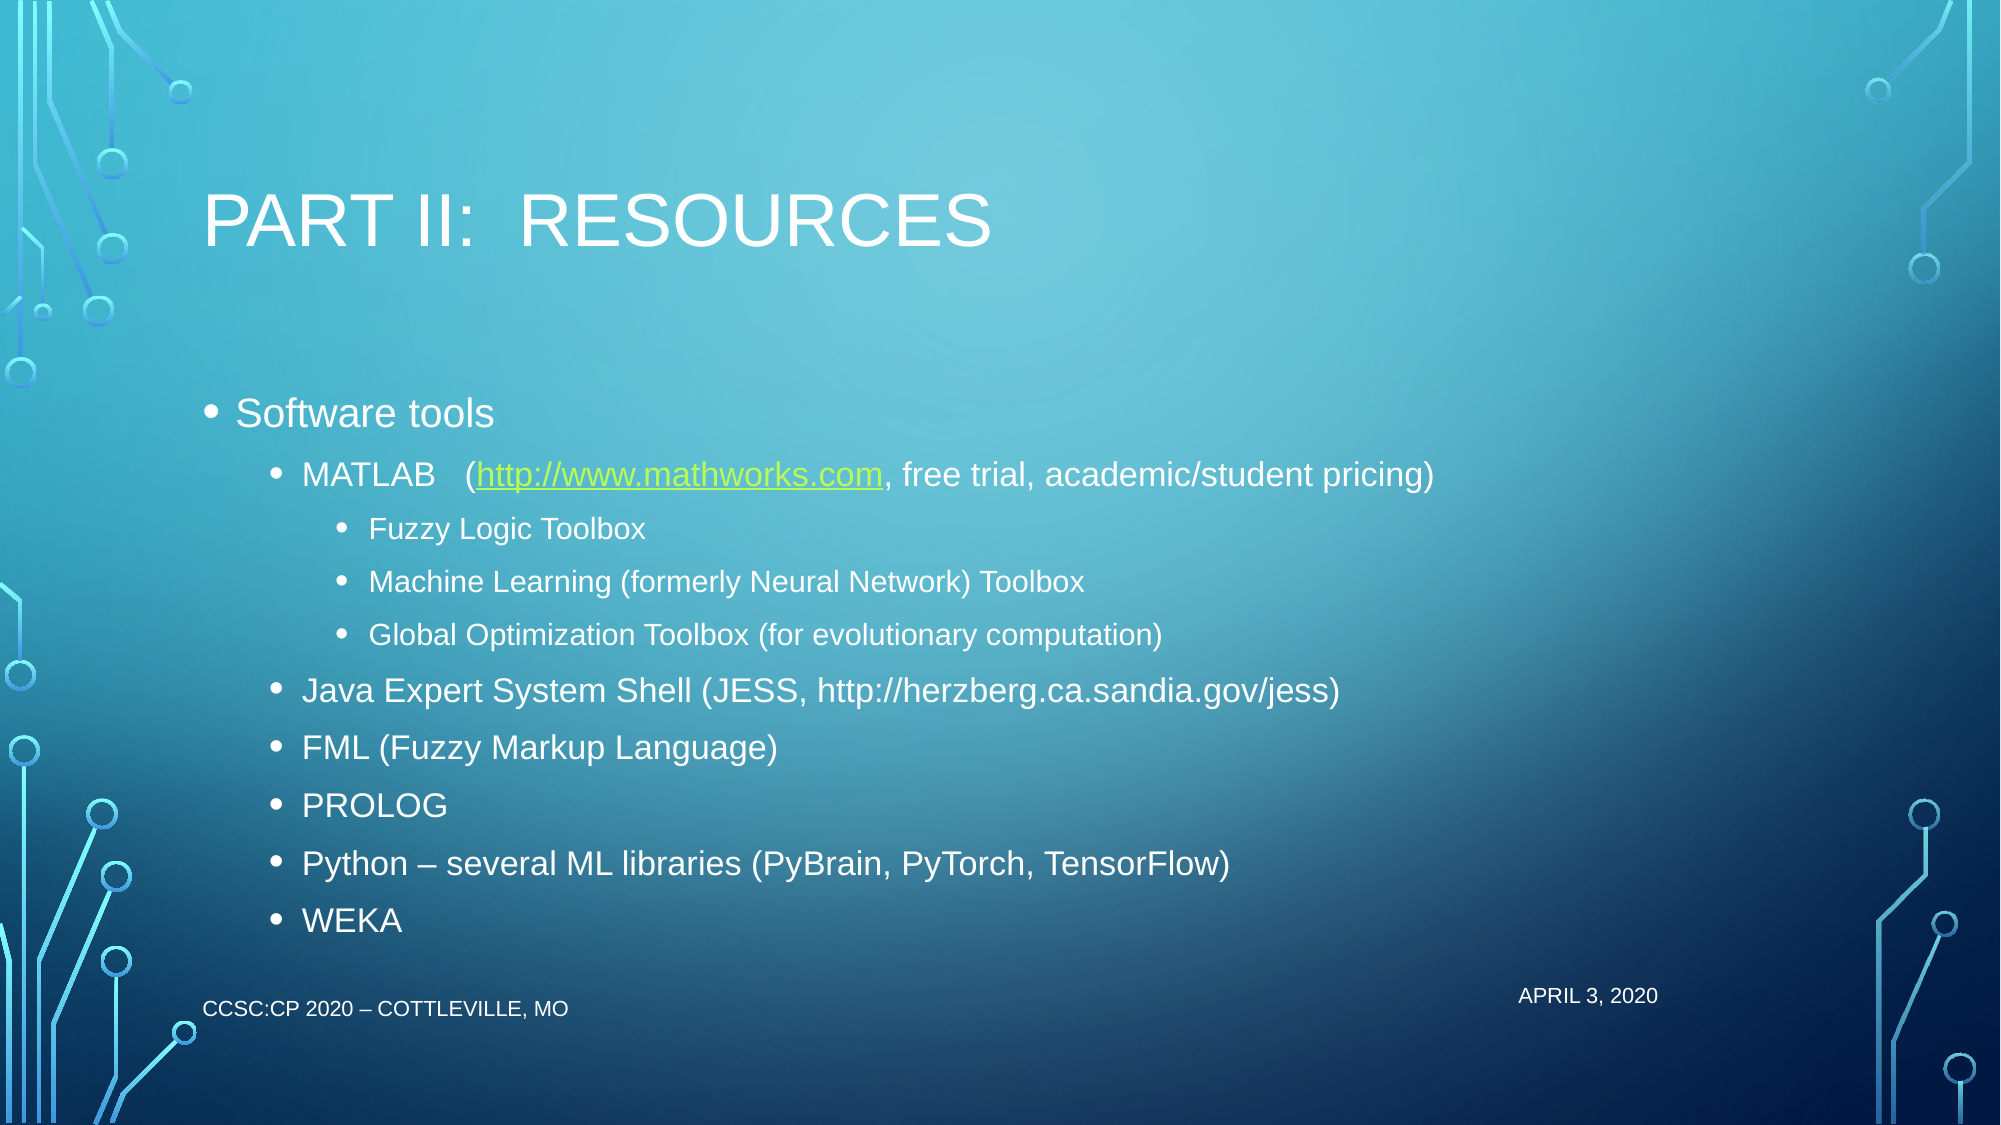

# Part II:  ReSources
Software tools
MATLAB   (http://www.mathworks.com, free trial, academic/student pricing)
Fuzzy Logic Toolbox
Machine Learning (formerly Neural Network) Toolbox
Global Optimization Toolbox (for evolutionary computation)
Java Expert System Shell (JESS, http://herzberg.ca.sandia.gov/jess)
FML (Fuzzy Markup Language)
PROLOG
Python – several ML libraries (PyBrain, PyTorch, TensorFlow)
WEKA
CCSC:CP 2020 – Cottleville, MO
APRIL 3, 2020